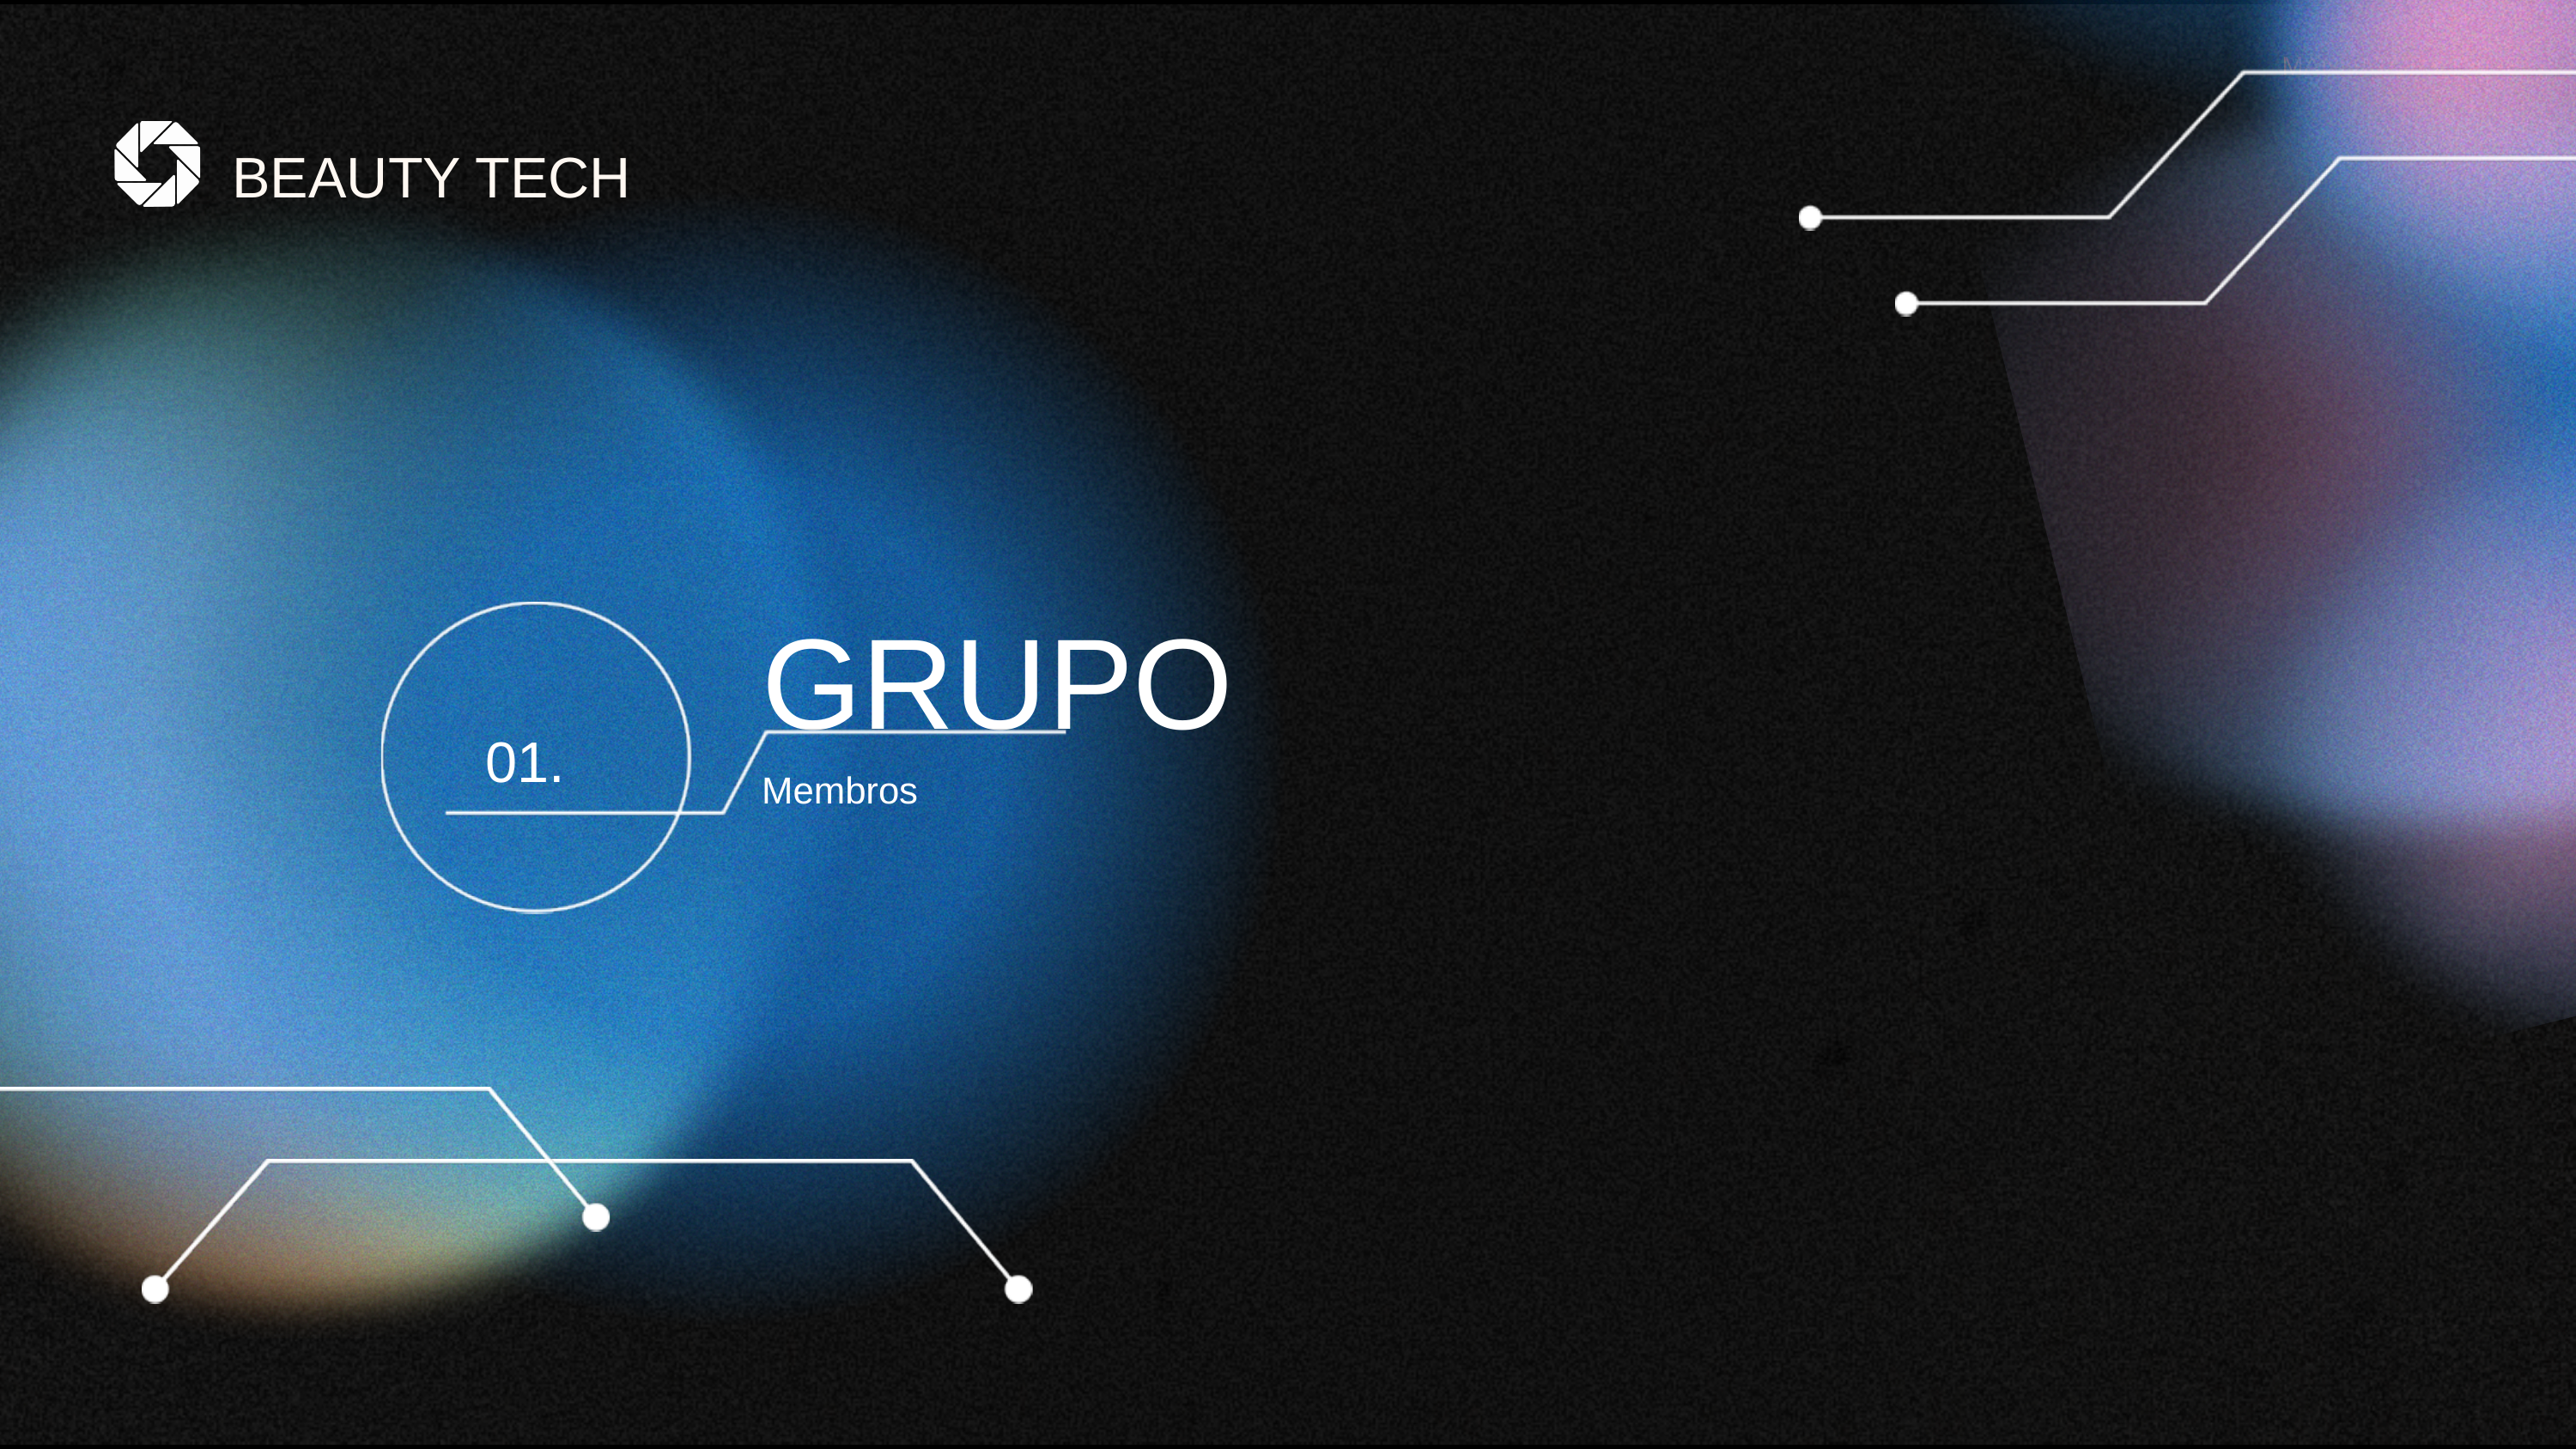

MANDATORY PAGE

BEAUTY TECH

GRUPO

01.
Membros